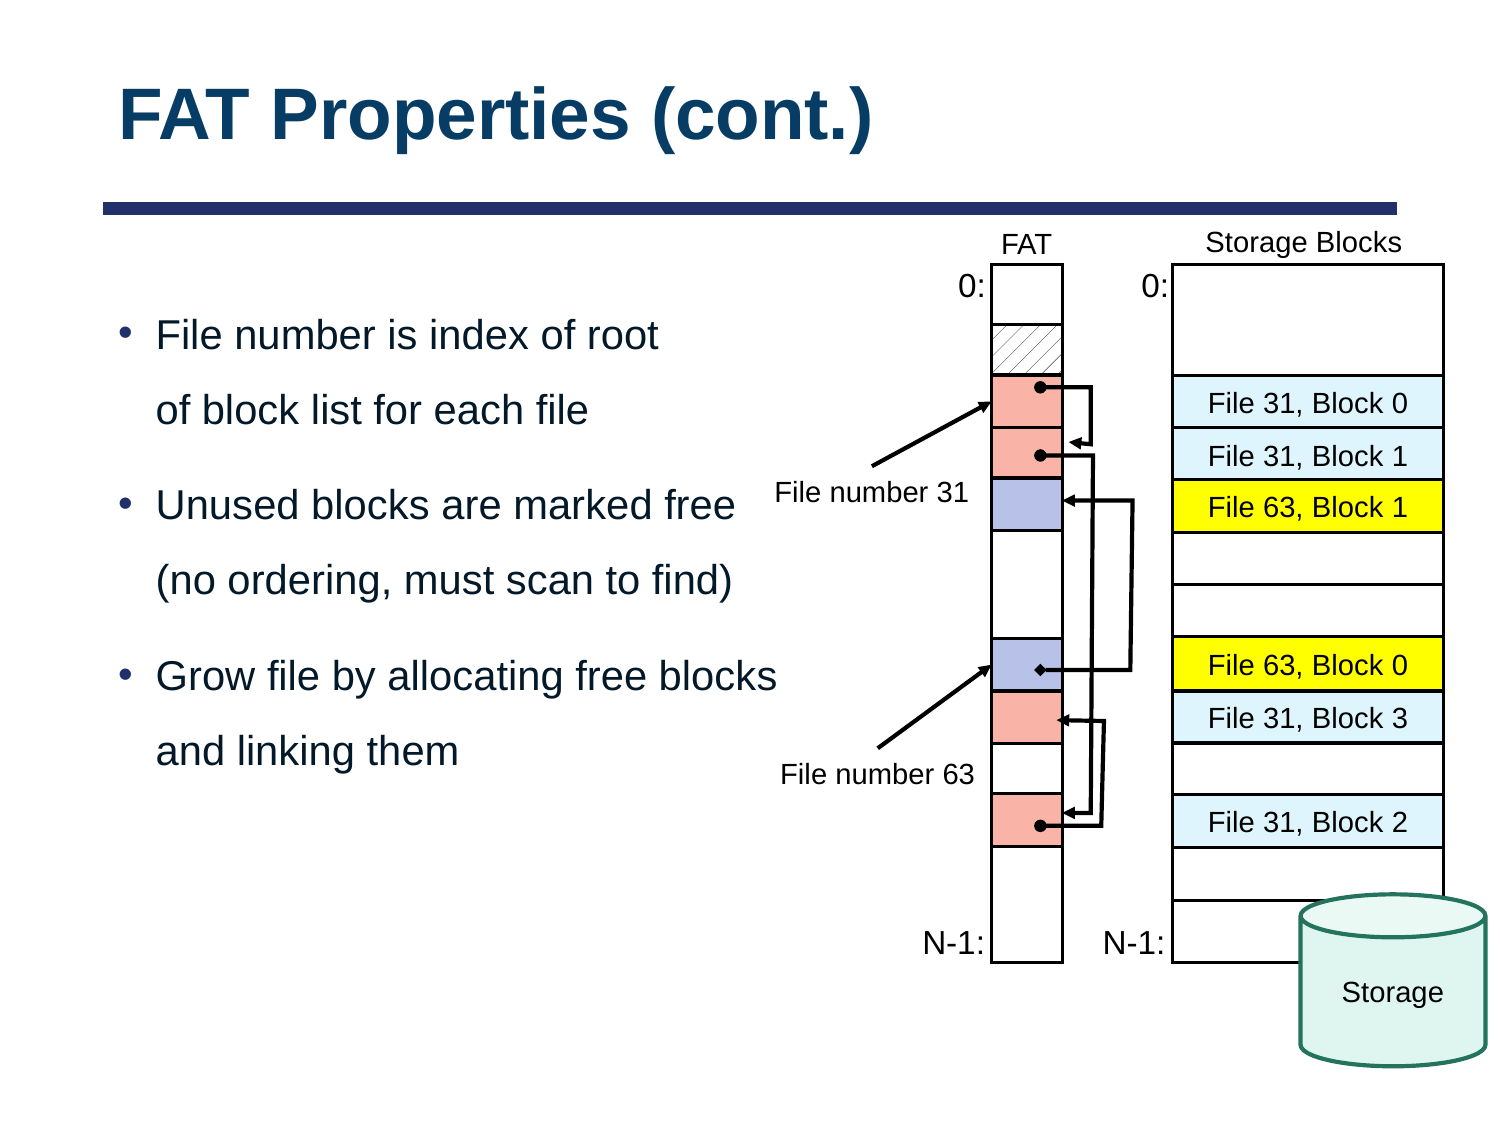

# FAT Properties (cont.)
Storage Blocks
FAT
0:
0:

File number is index of root
of block list for each file
Unused blocks are marked free
(no ordering, must scan to find)
Grow file by allocating free blocks
and linking them

File 31, Block 0

File 31, Block 1

File number 31

File 63, Block 1

File 63, Block 0

File number 63

File 31, Block 3

File 31, Block 2

Storage
N-1:
N-1: